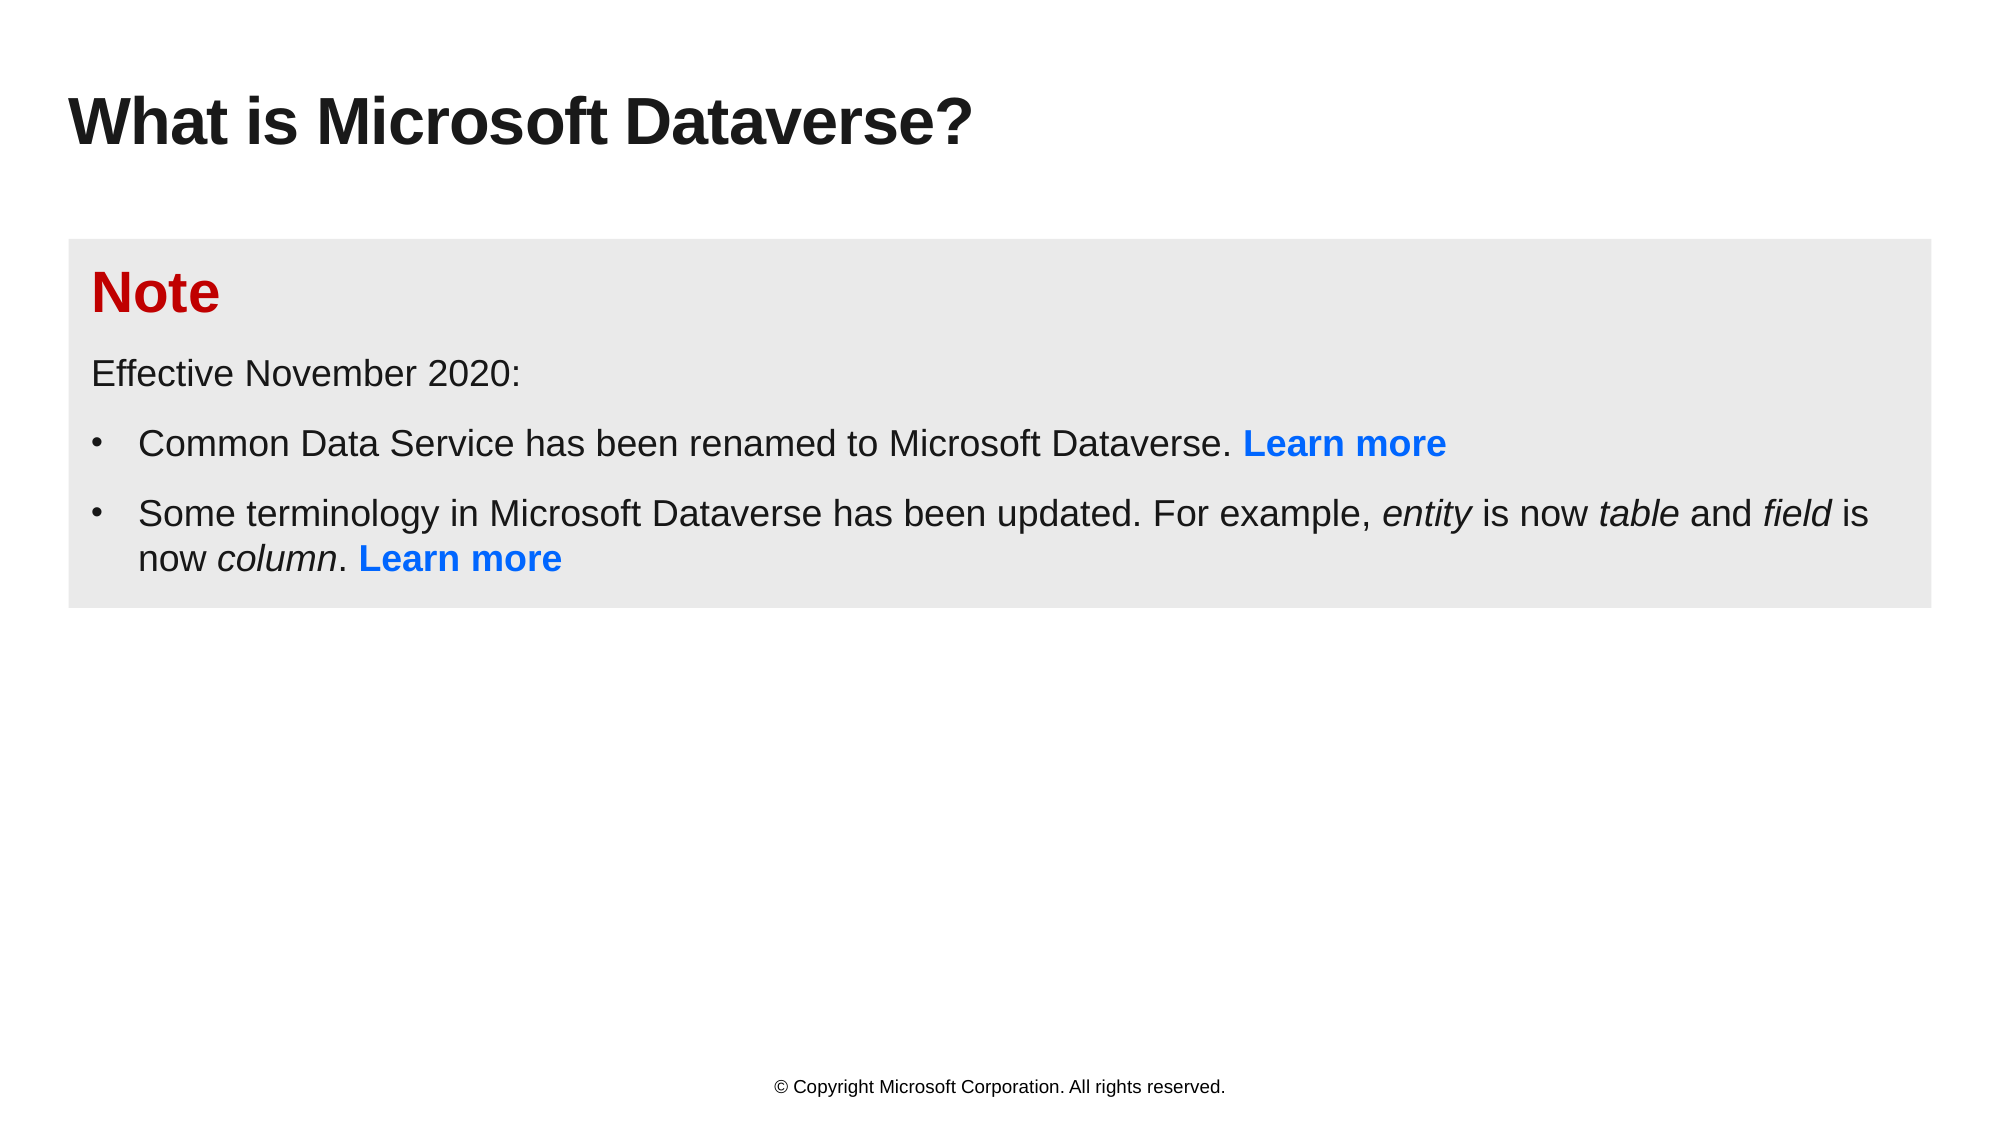

# What is Microsoft Dataverse?
Note
Effective November 2020:
Common Data Service has been renamed to Microsoft Dataverse. Learn more
Some terminology in Microsoft Dataverse has been updated. For example, entity is now table and field is now column. Learn more